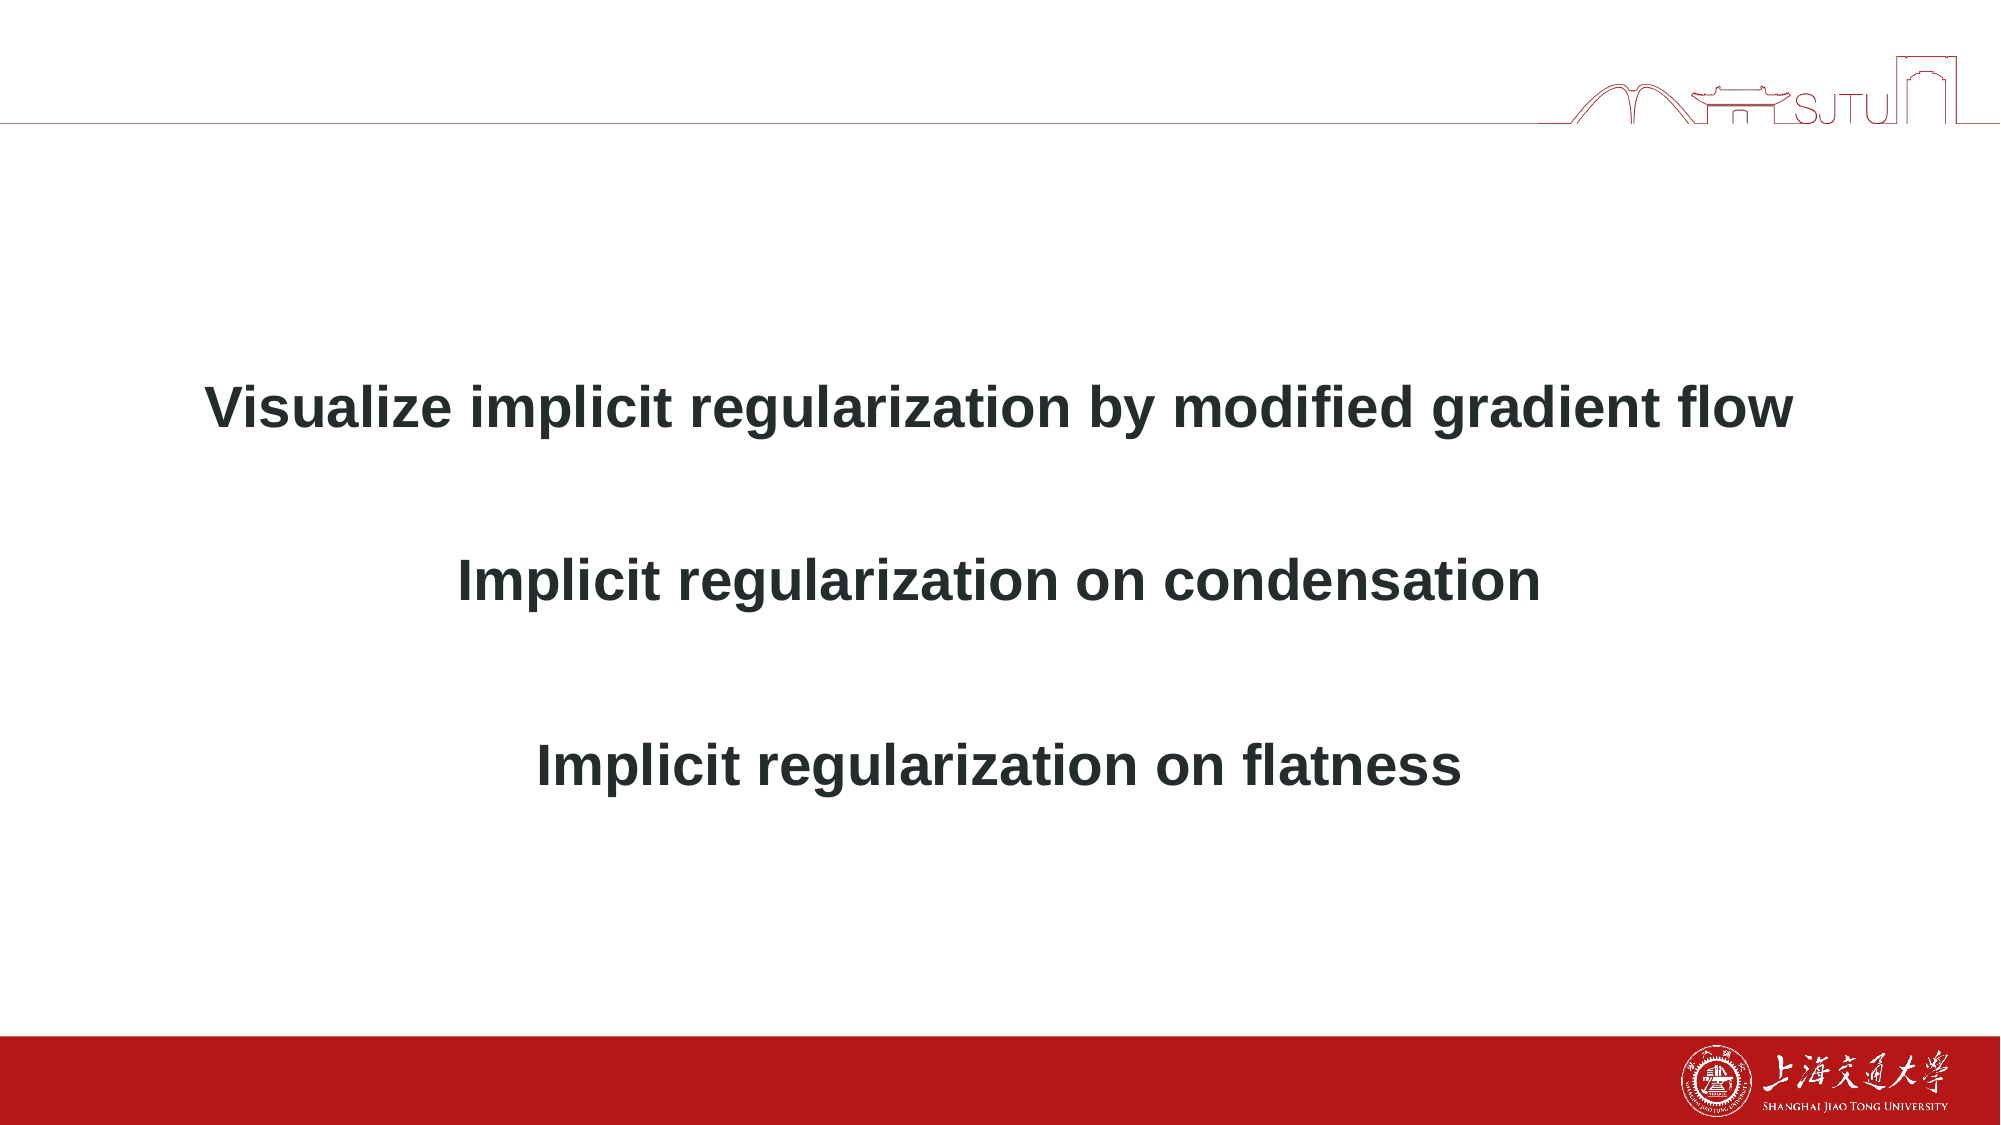

# Visualize implicit regularization by modified gradient flow
Implicit regularization on condensation
Implicit regularization on flatness